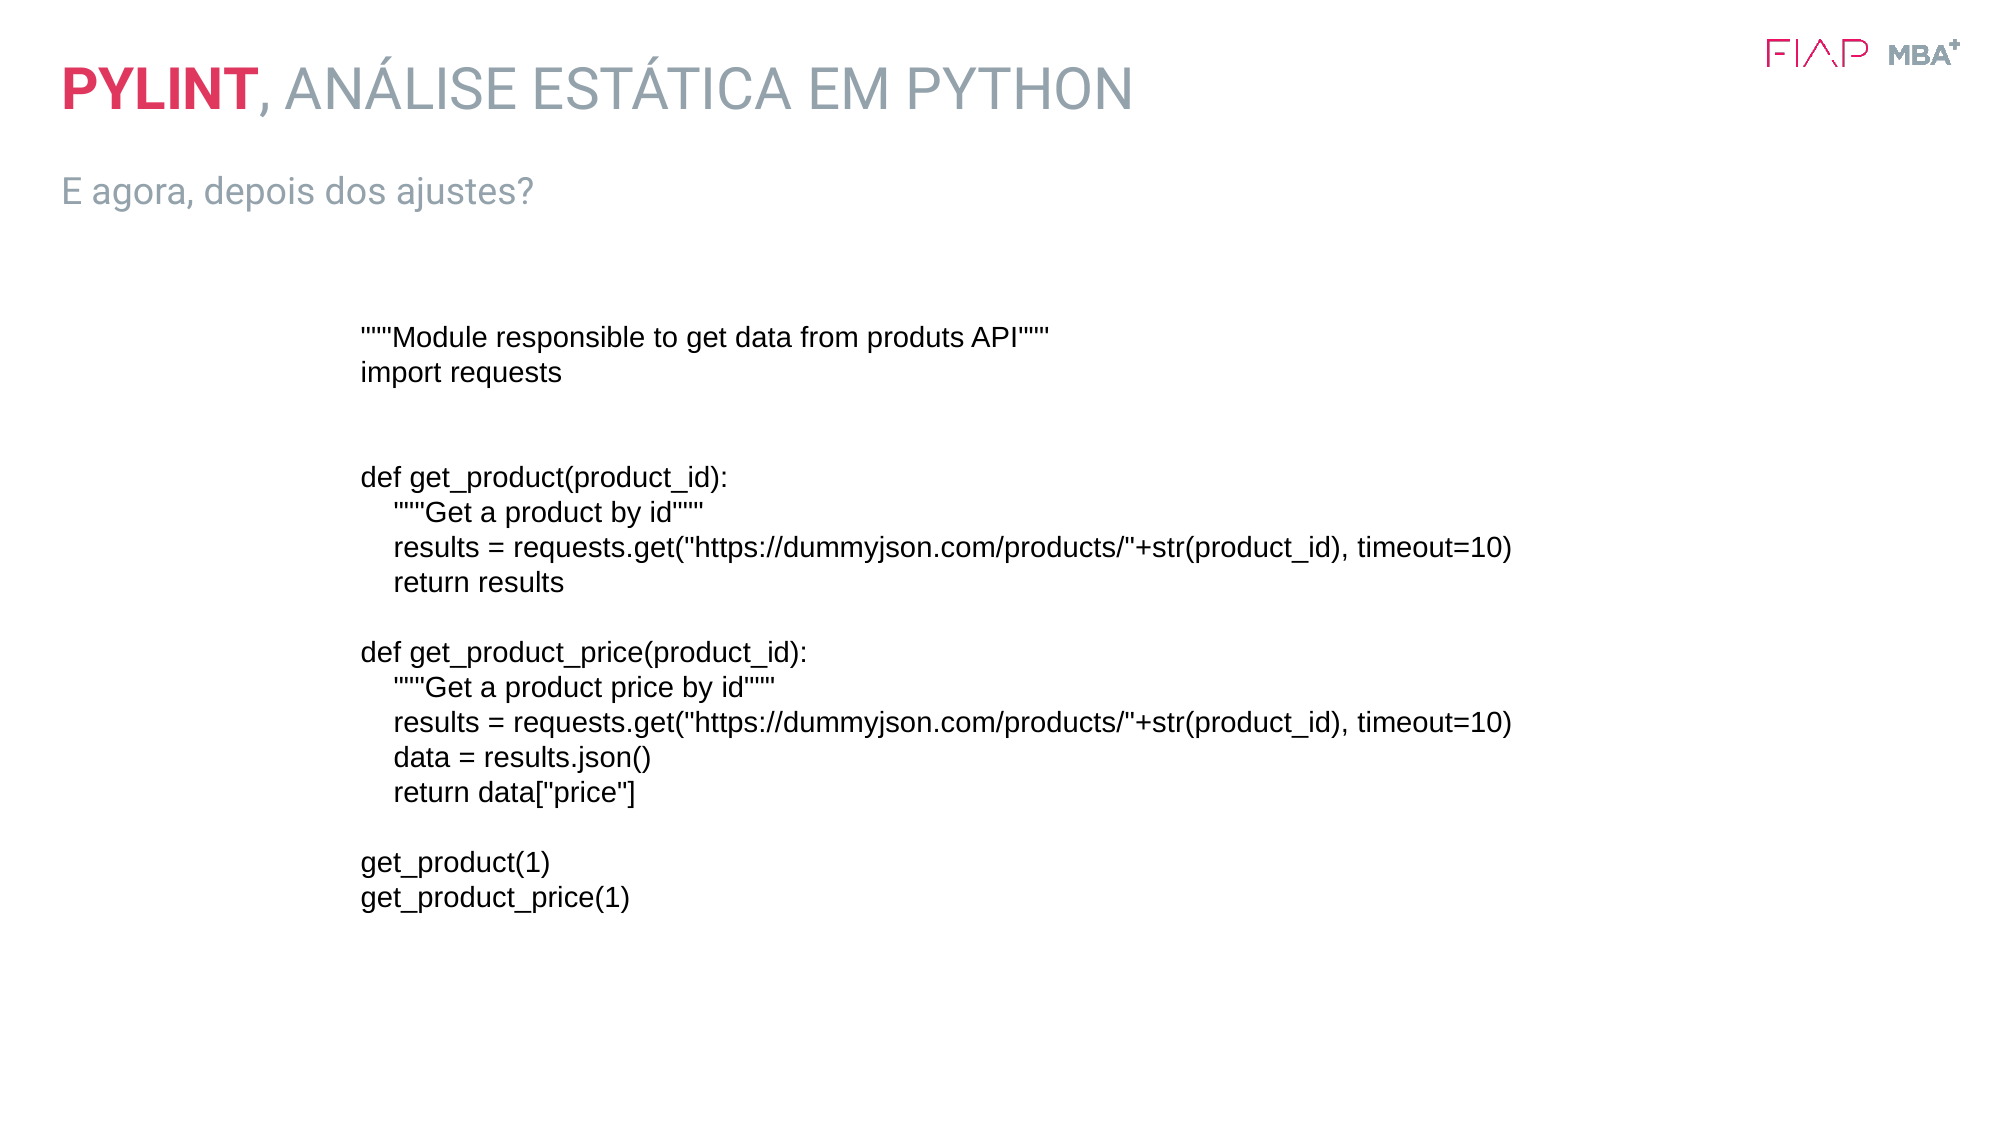

# PYLINT, ANÁLISE ESTÁTICA EM PYTHON
E agora, depois dos ajustes?
"""Module responsible to get data from produts API"""
import requests

def get_product(product_id):
    """Get a product by id"""
    results = requests.get("https://dummyjson.com/products/"+str(product_id), timeout=10)
    return results

def get_product_price(product_id):
    """Get a product price by id"""
    results = requests.get("https://dummyjson.com/products/"+str(product_id), timeout=10)
    data = results.json()
    return data["price"]

get_product(1)
get_product_price(1)